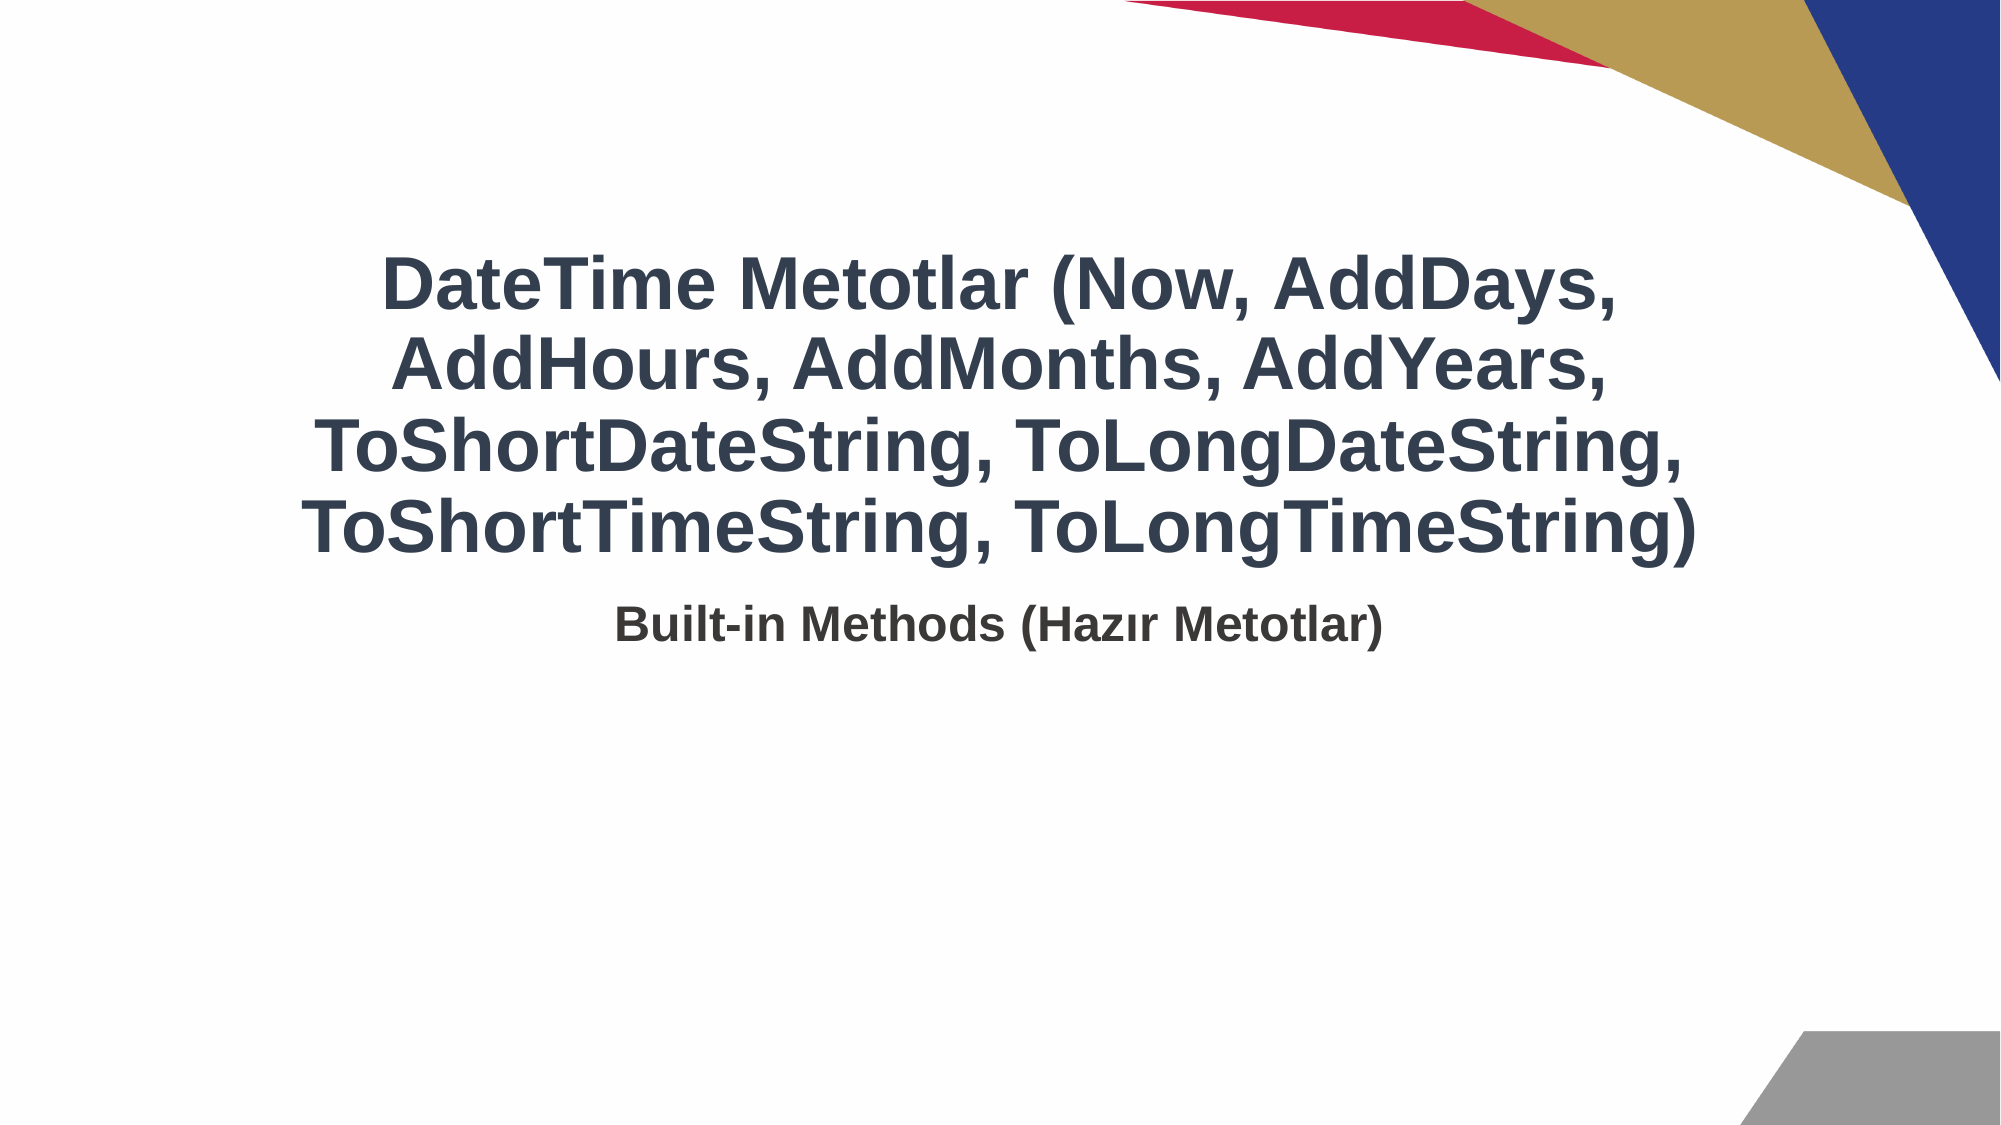

# DateTime Metotlar (Now, AddDays, AddHours, AddMonths, AddYears, ToShortDateString, ToLongDateString, ToShortTimeString, ToLongTimeString)
Built-in Methods (Hazır Metotlar)